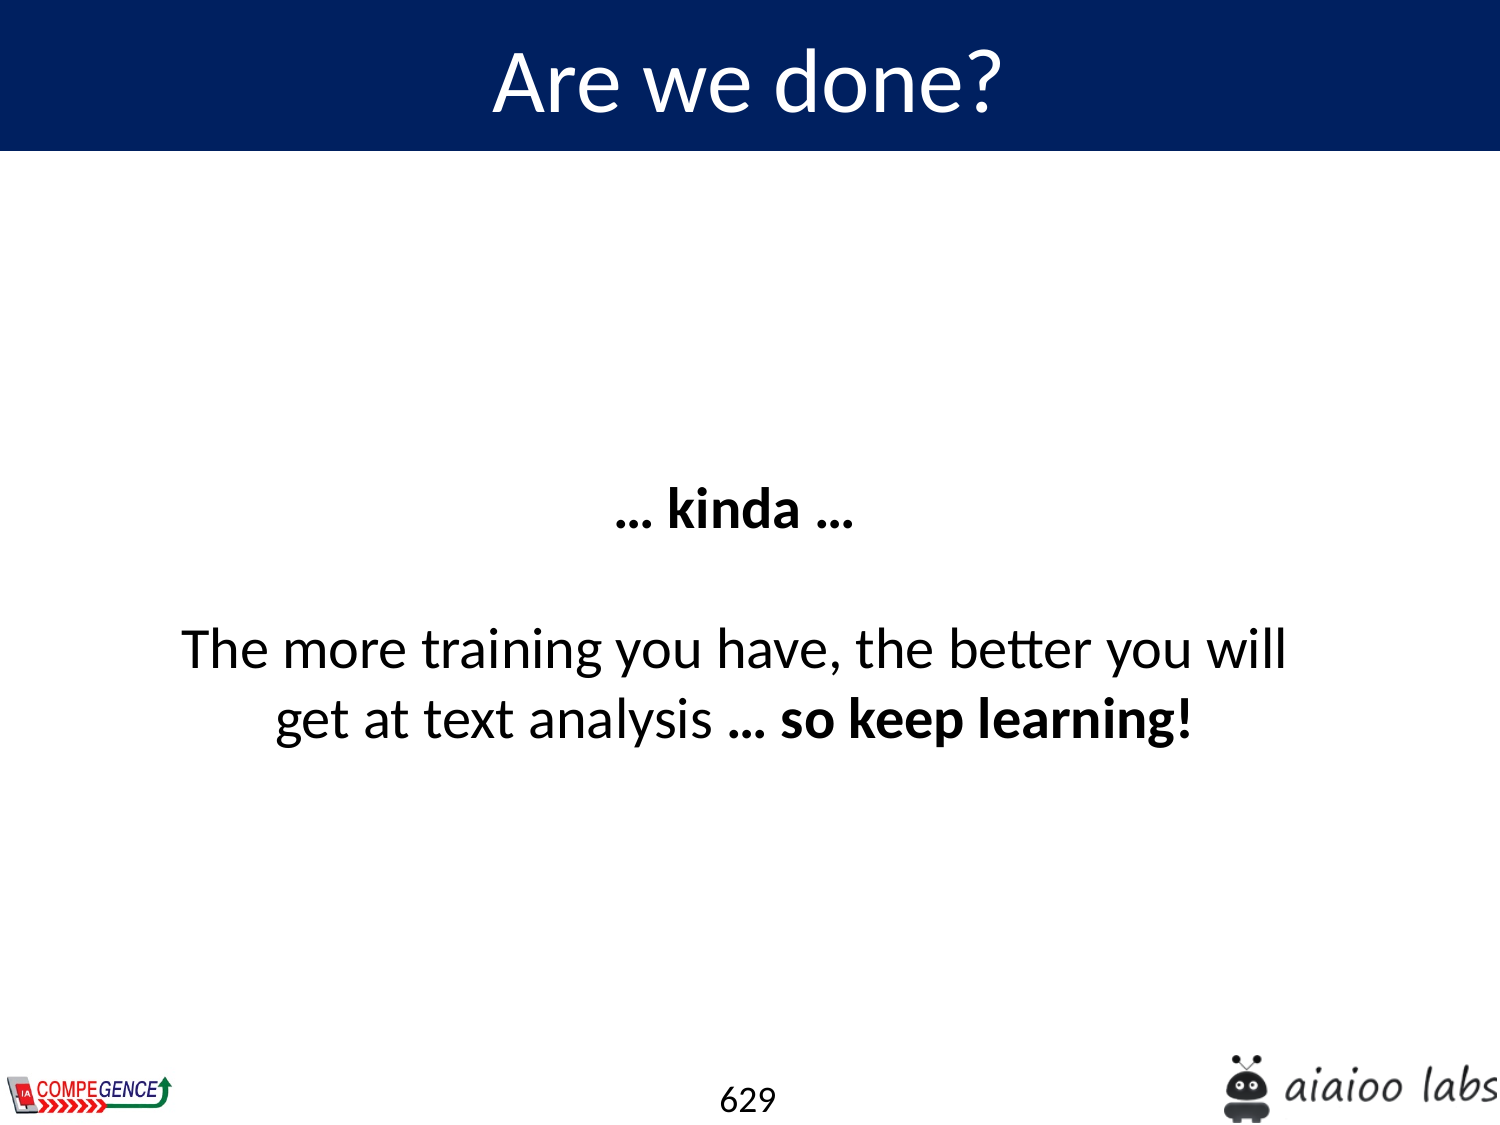

Are we done?
… kinda …

The more training you have, the better you will get at text analysis … so keep learning!